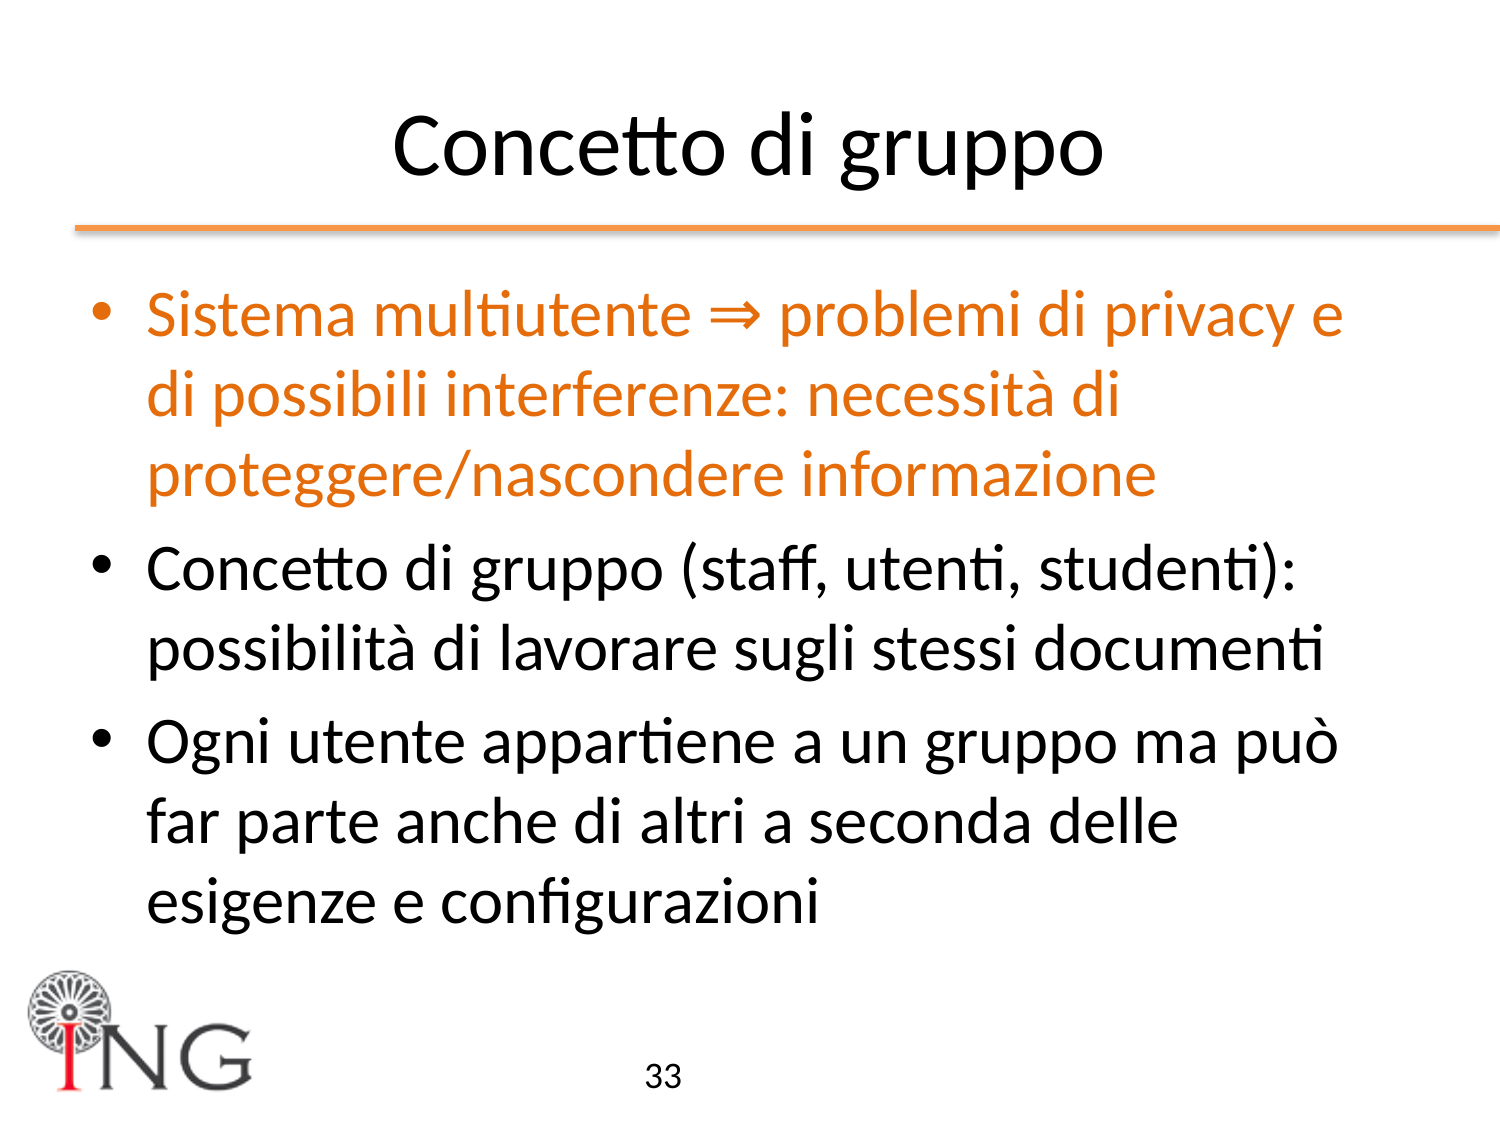

# Concetto di gruppo
Sistema multiutente ⇒ problemi di privacy e di possibili interferenze: necessità di proteggere/nascondere informazione
Concetto di gruppo (staff, utenti, studenti): possibilità di lavorare sugli stessi documenti
Ogni utente appartiene a un gruppo ma può far parte anche di altri a seconda delle esigenze e configurazioni
33